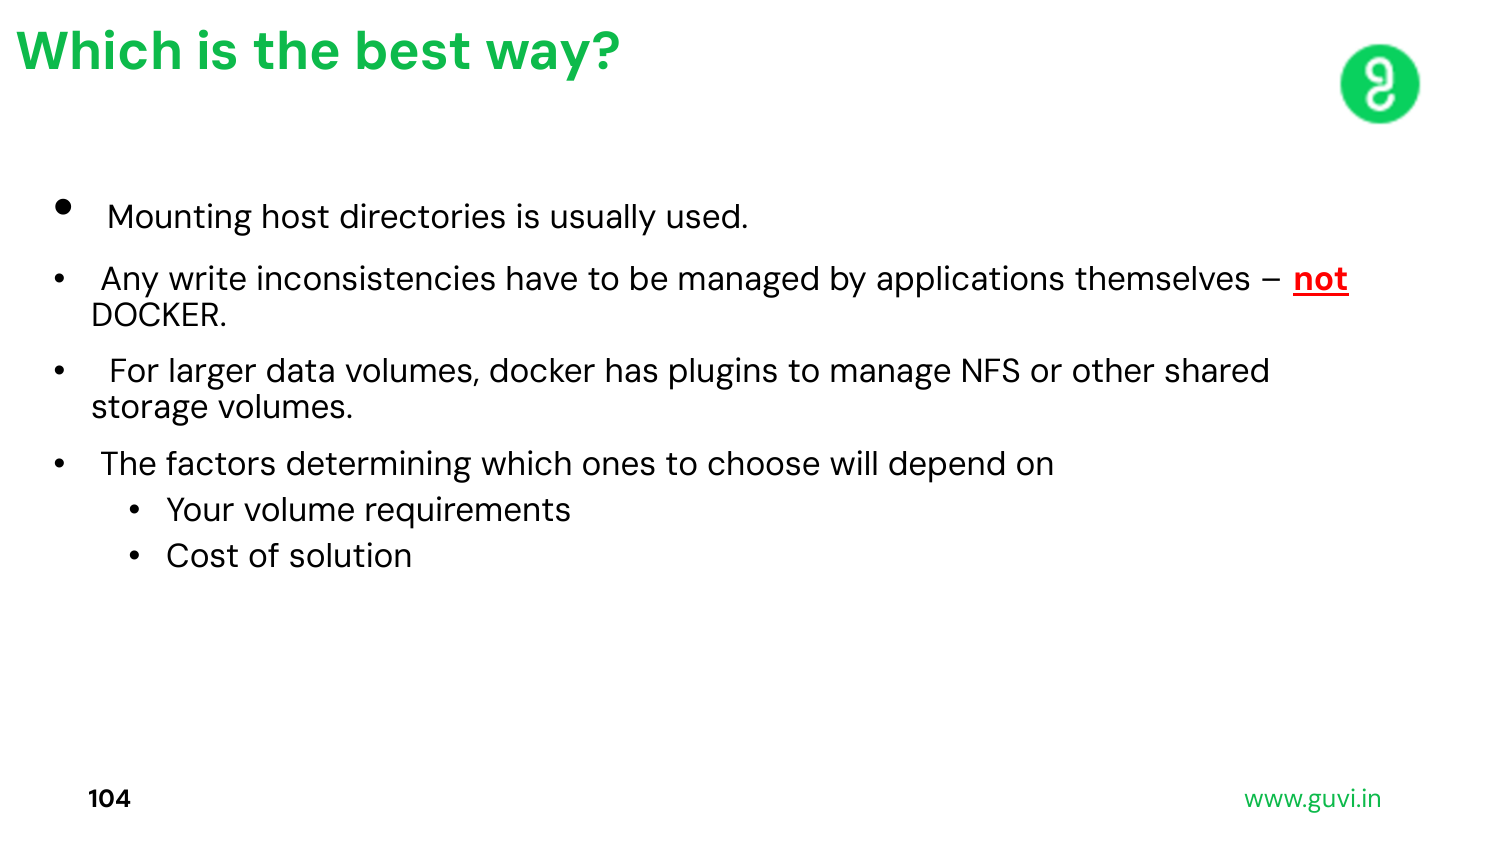

Which is the best way?
 Mounting host directories is usually used.
 Any write inconsistencies have to be managed by applications themselves – not DOCKER.
  For larger data volumes, docker has plugins to manage NFS or other shared storage volumes.
 The factors determining which ones to choose will depend on
Your volume requirements
Cost of solution
104
www.guvi.in